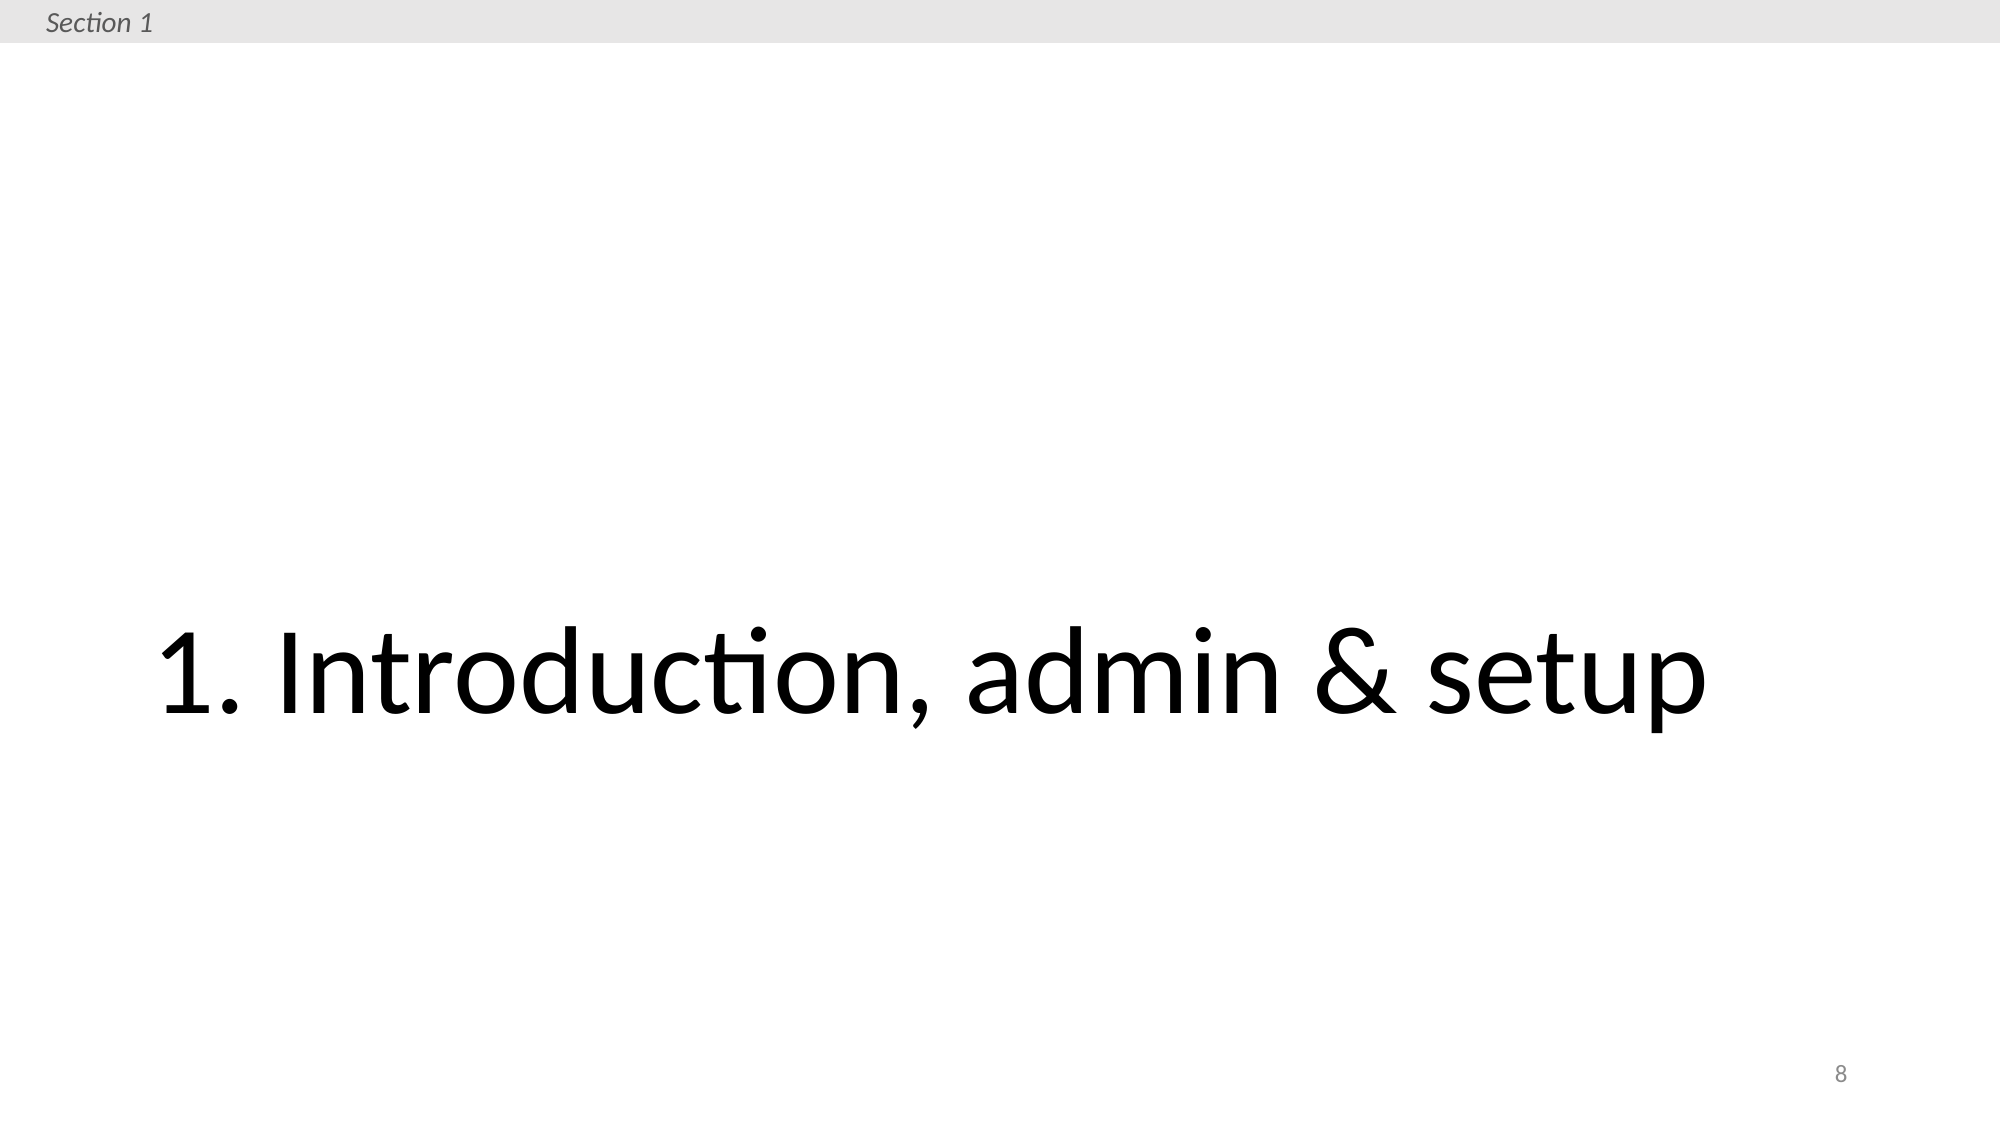

Section 1
# 1. Introduction, admin & setup
8